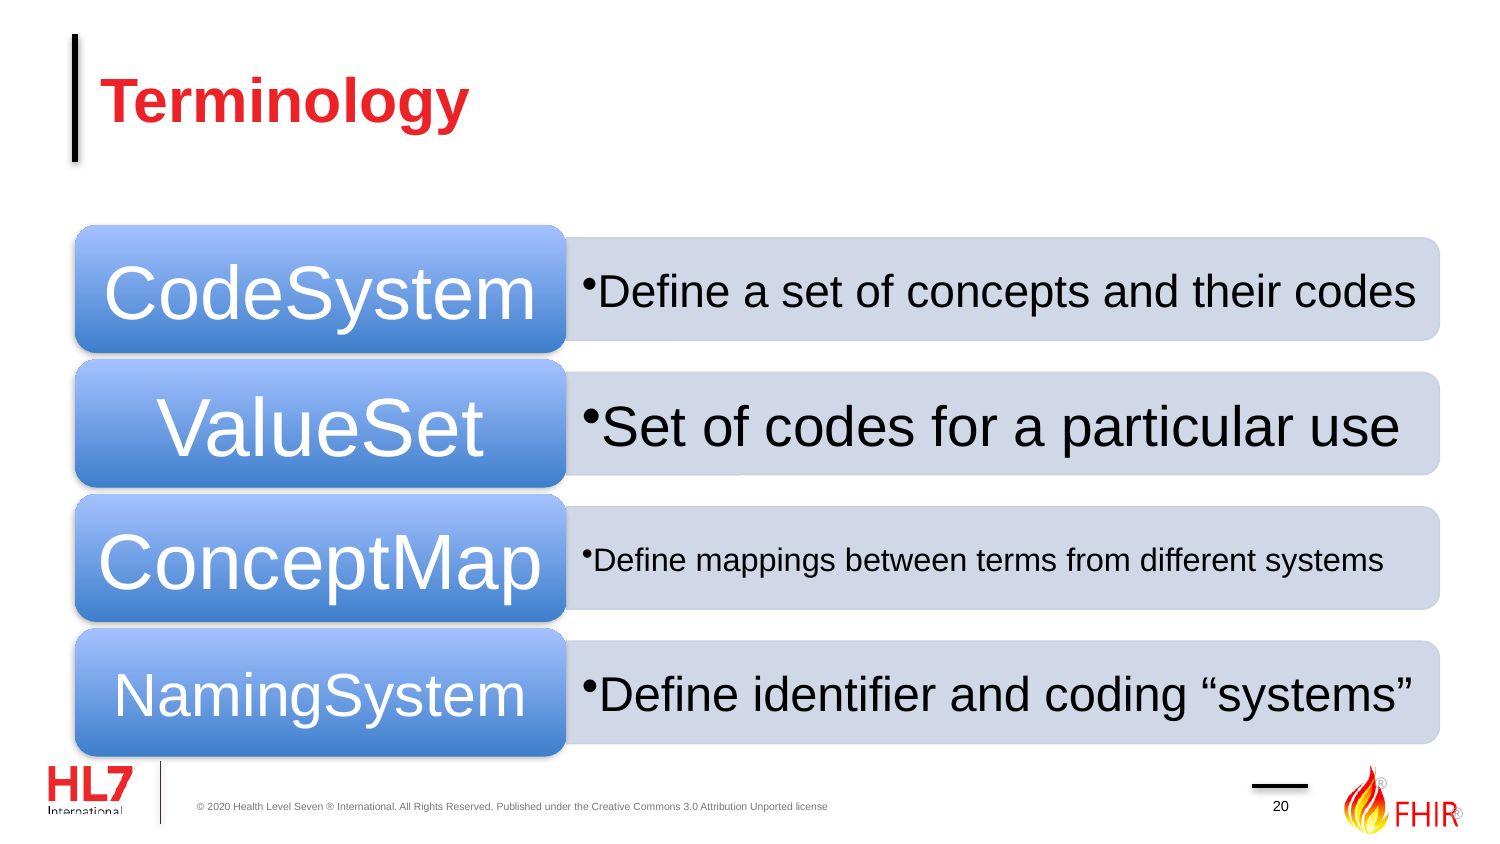

# Terminology
Define mappings between terms from different systems
ConceptMap
Set of codes for a particular use
ValueSet
CodeSystem
Define a set of concepts and their codes
NamingSystem
Define identifier and coding “systems”
20
© 2020 Health Level Seven ® International. All Rights Reserved. Published under the Creative Commons 3.0 Attribution Unported license